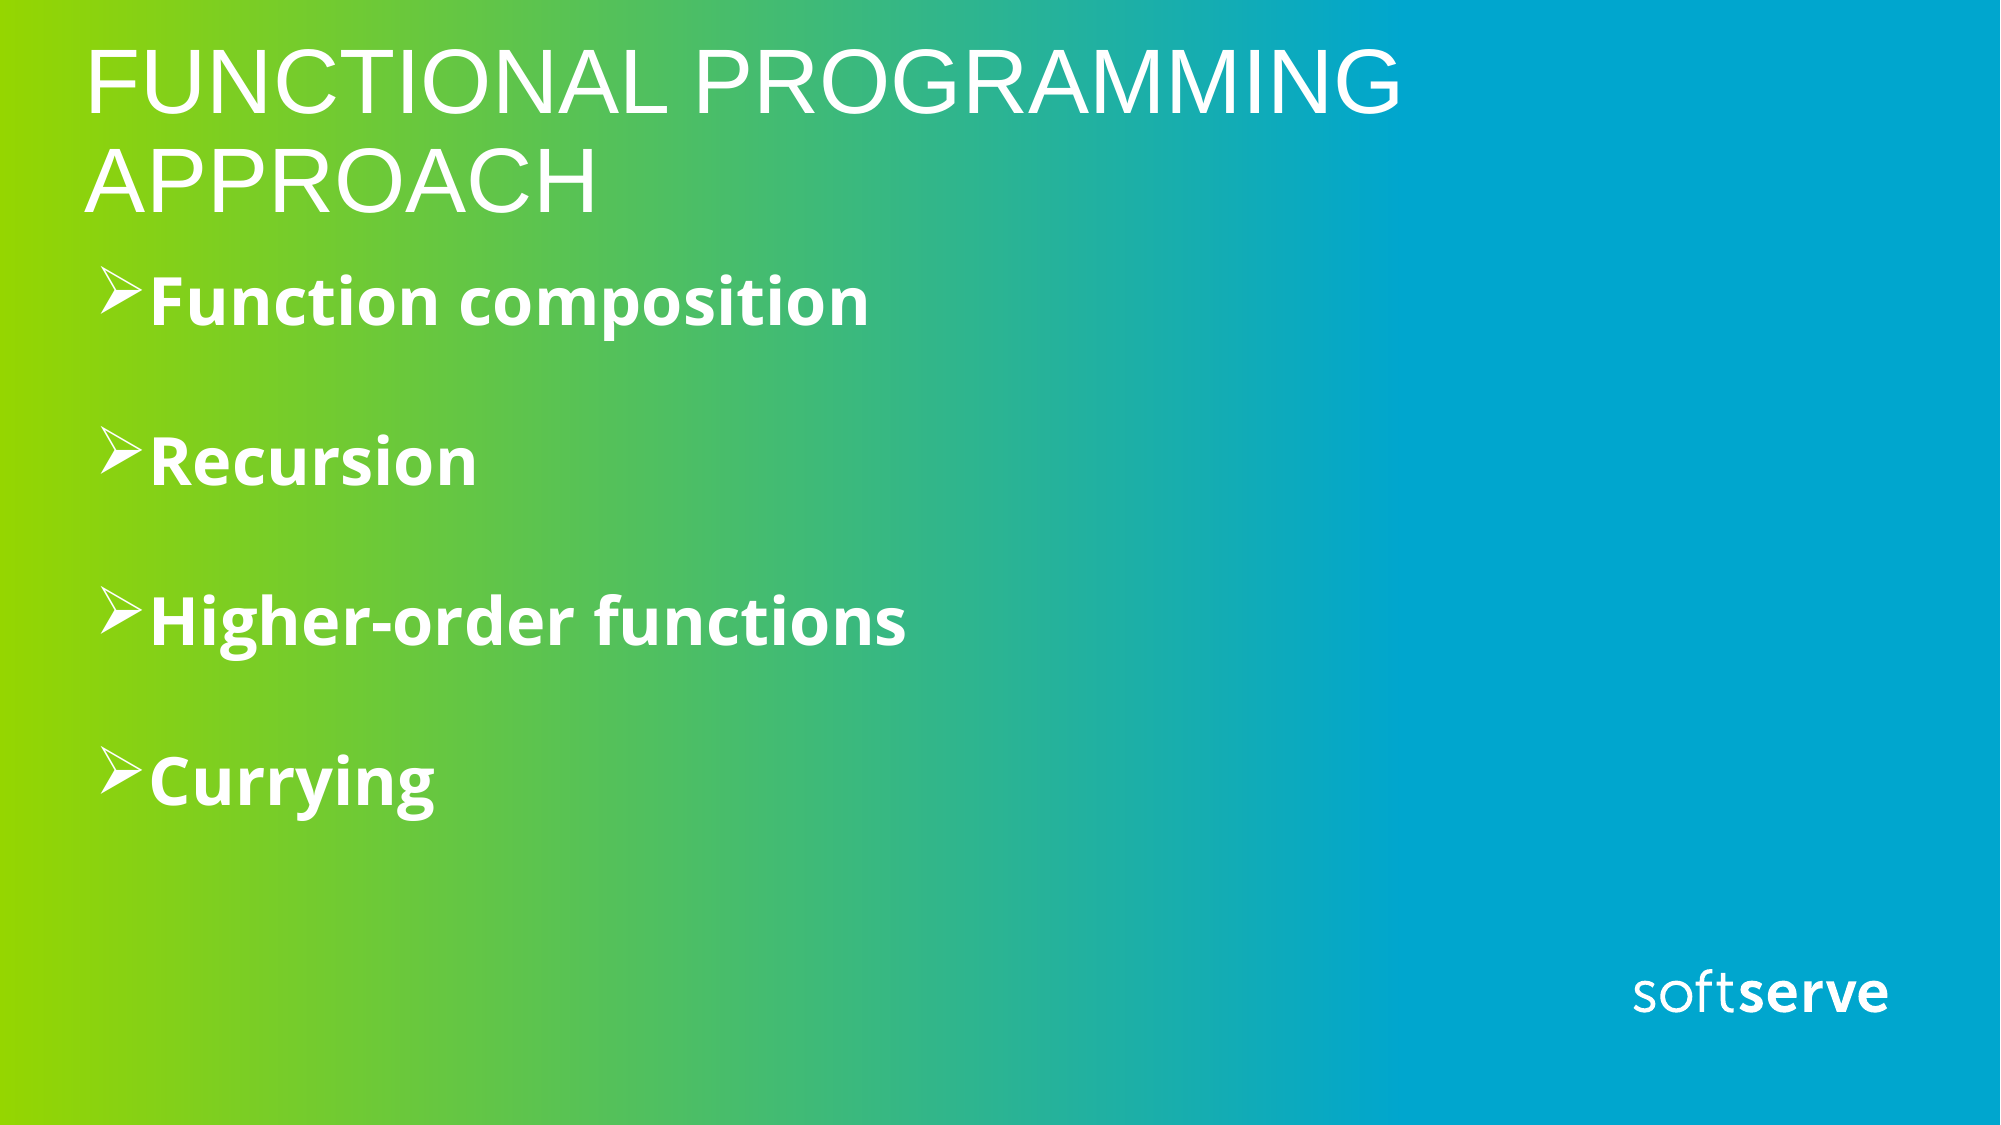

# FUNCTIONAL PROGRAMMING APPROACH
Function composition

Recursion

Higher-order functions

Currying